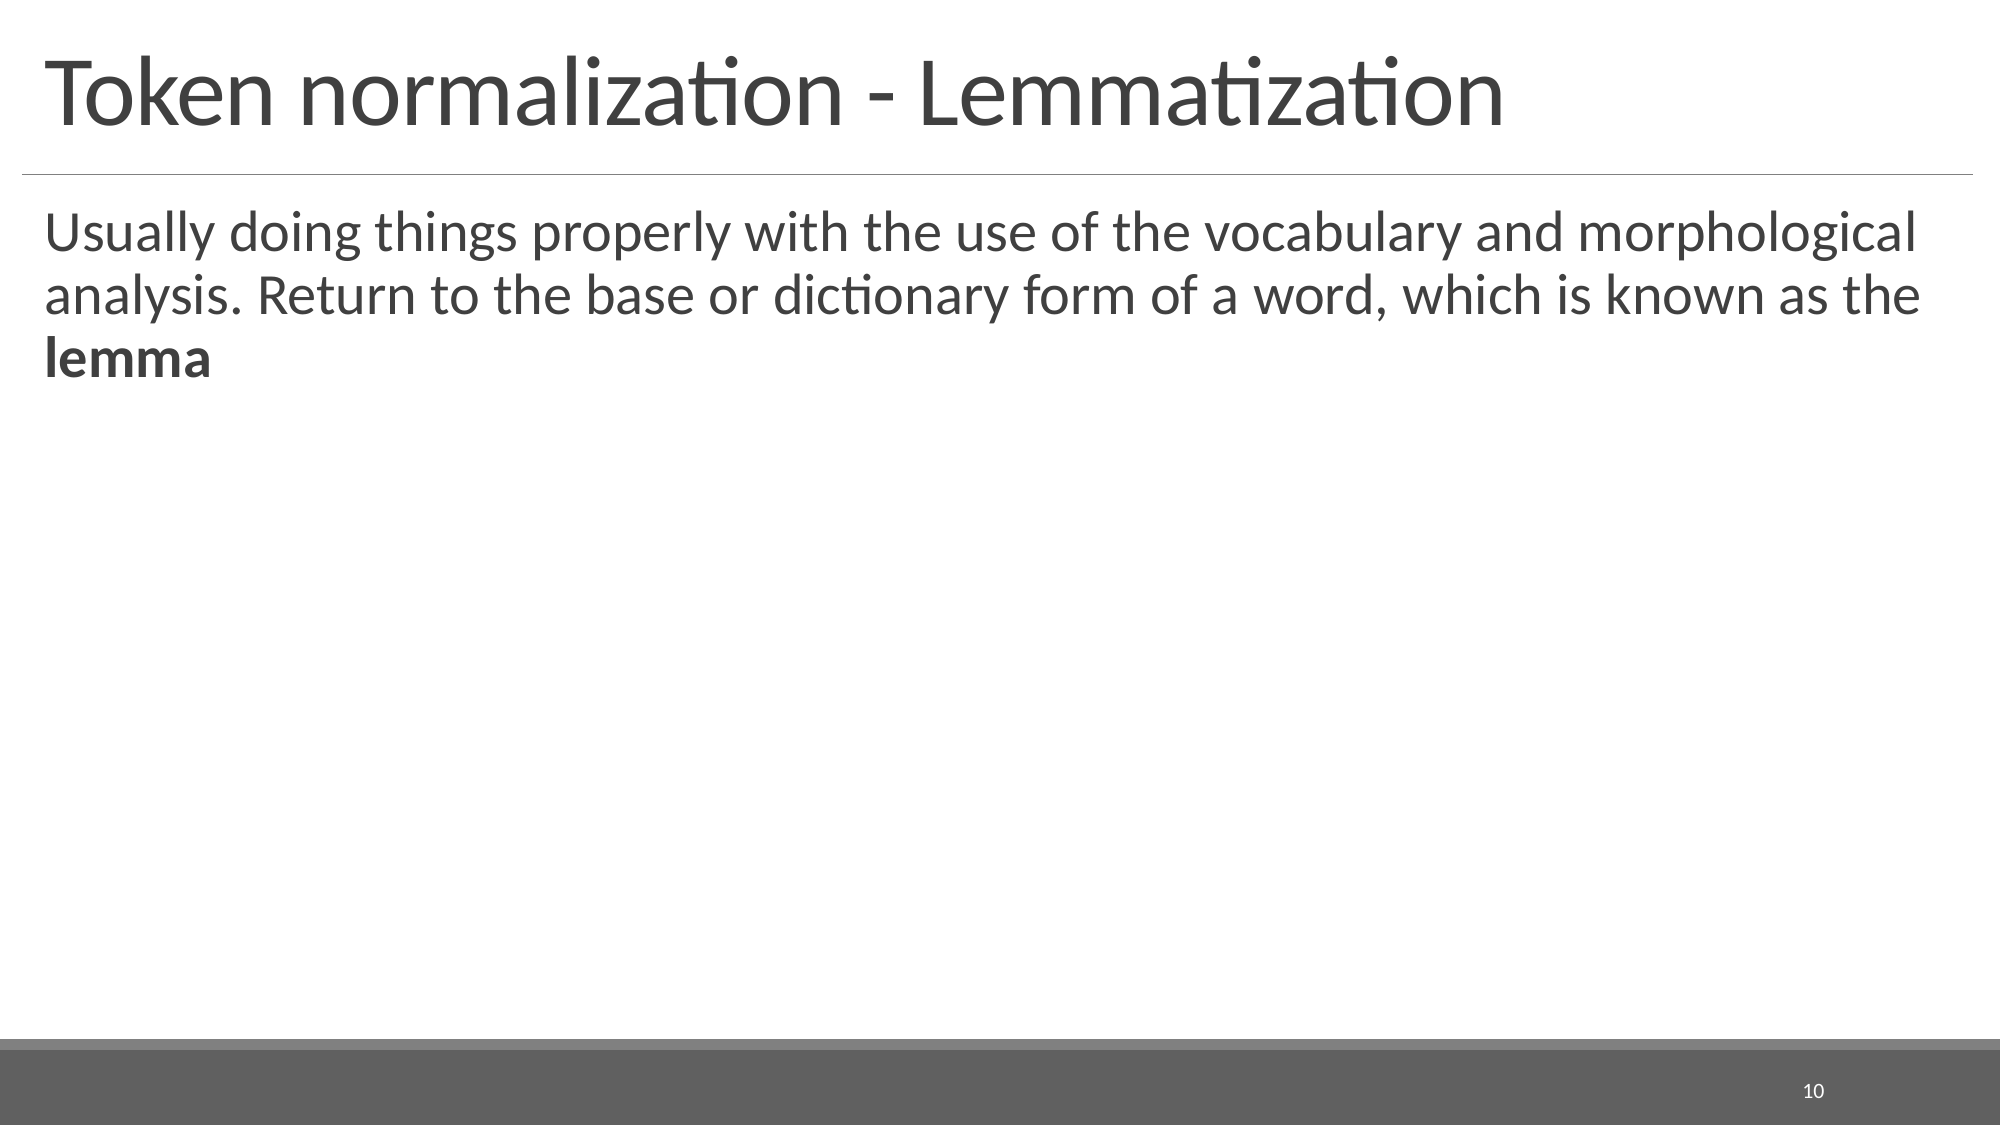

# Token normalization - Lemmatization
Usually doing things properly with the use of the vocabulary and morphological analysis. Return to the base or dictionary form of a word, which is known as the lemma
10